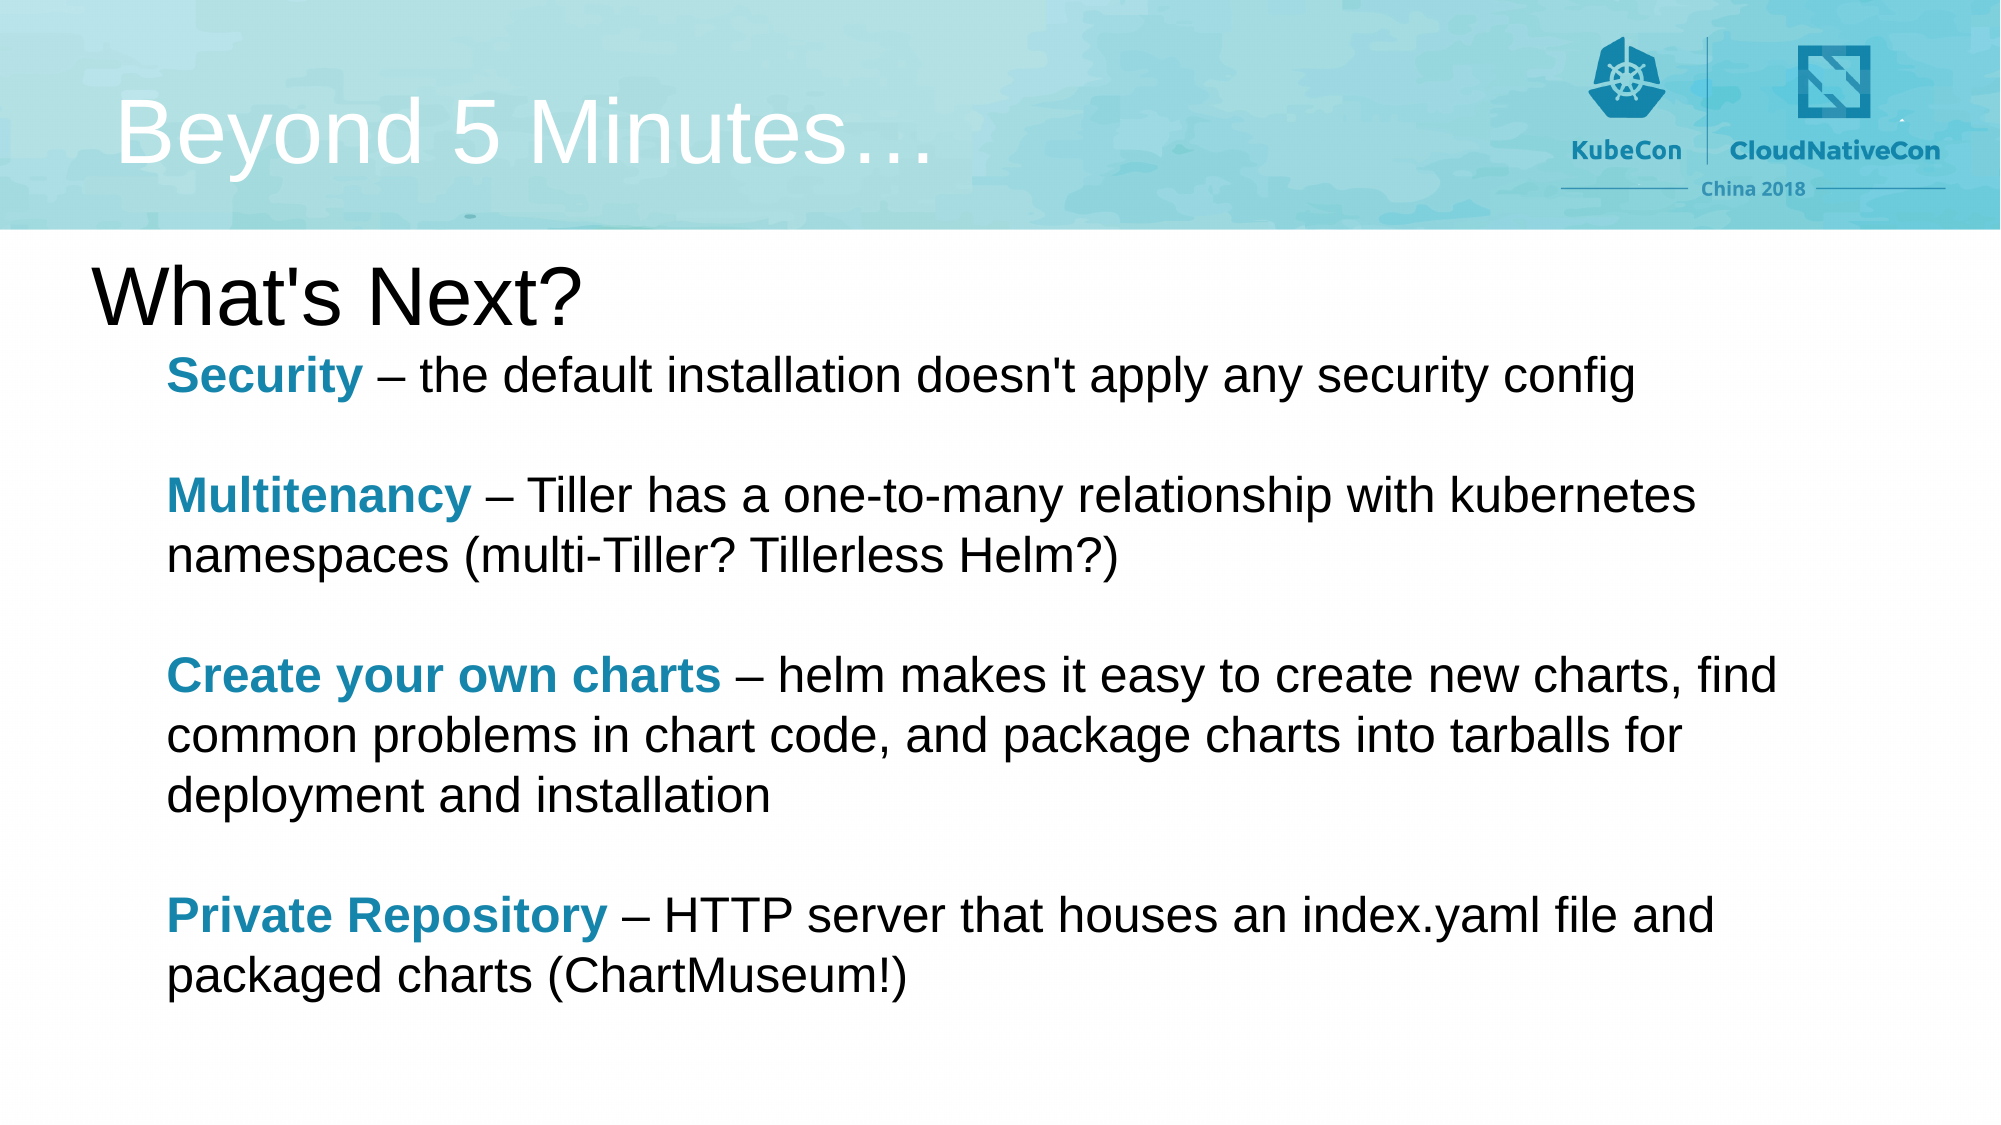

# Beyond 5 Minutes…
What's Next?
Security – the default installation doesn't apply any security config

Multitenancy – Tiller has a one-to-many relationship with kubernetes namespaces (multi-Tiller? Tillerless Helm?)

Create your own charts – helm makes it easy to create new charts, find common problems in chart code, and package charts into tarballs for deployment and installation

Private Repository – HTTP server that houses an index.yaml file and packaged charts (ChartMuseum!)